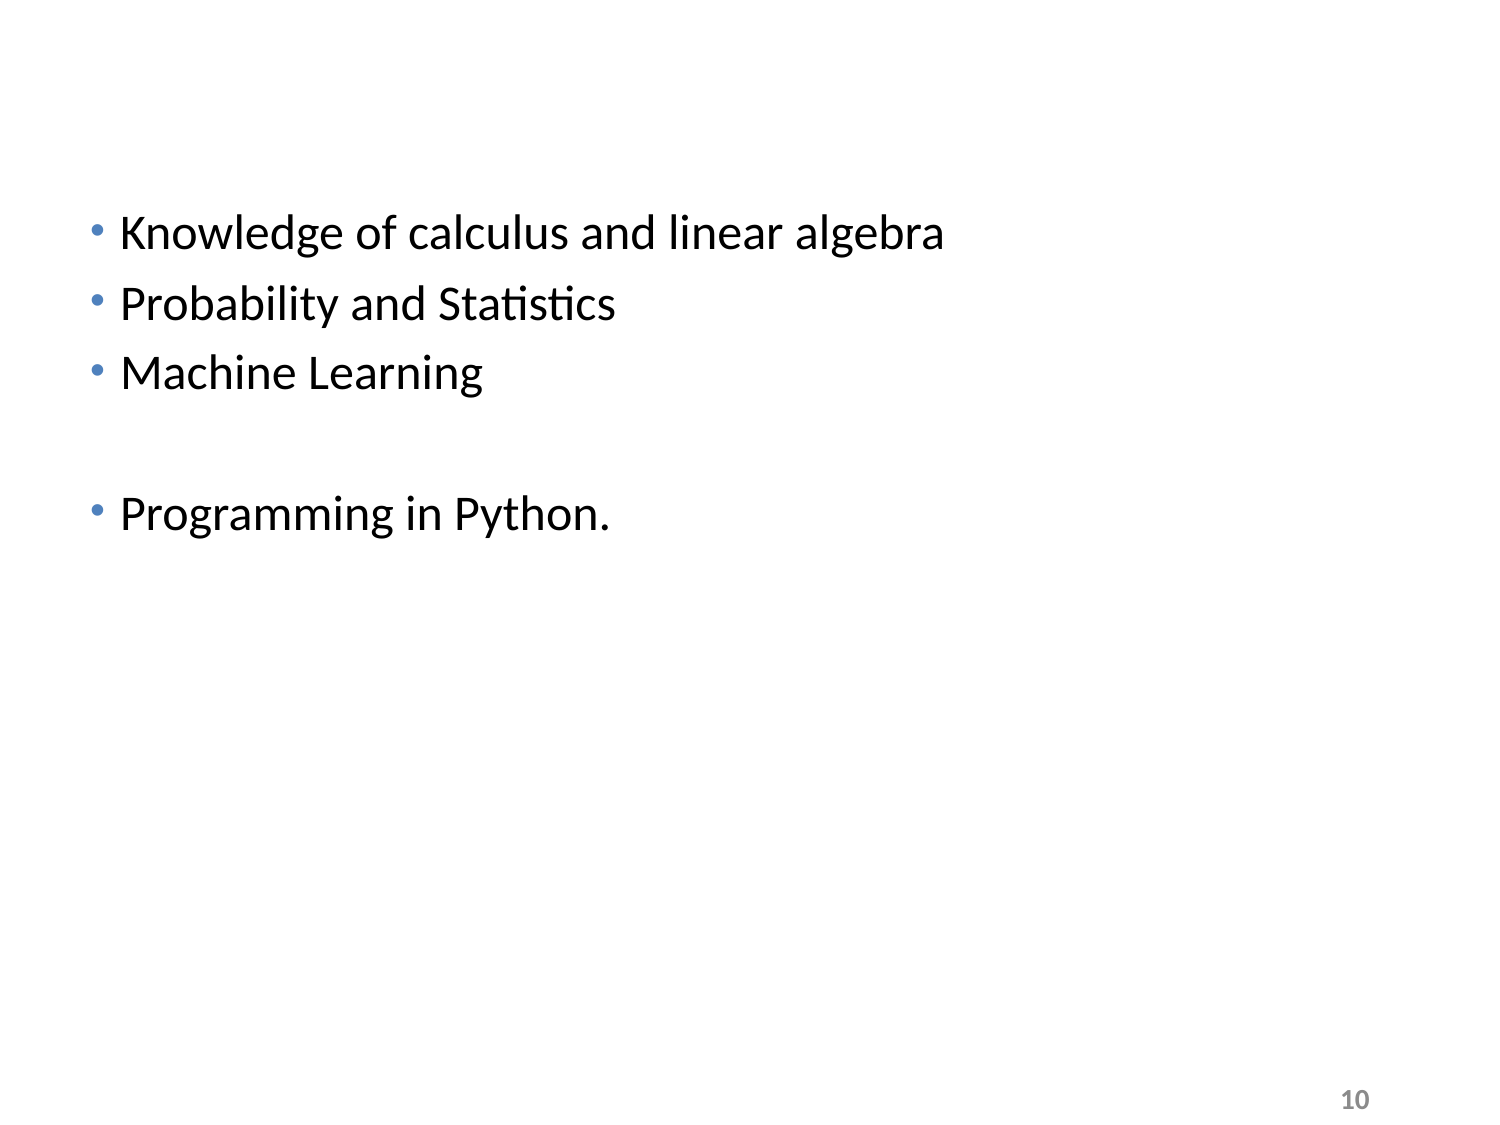

# Prerequisites
Knowledge of calculus and linear algebra
Probability and Statistics
Machine Learning

Programming in Python.
10